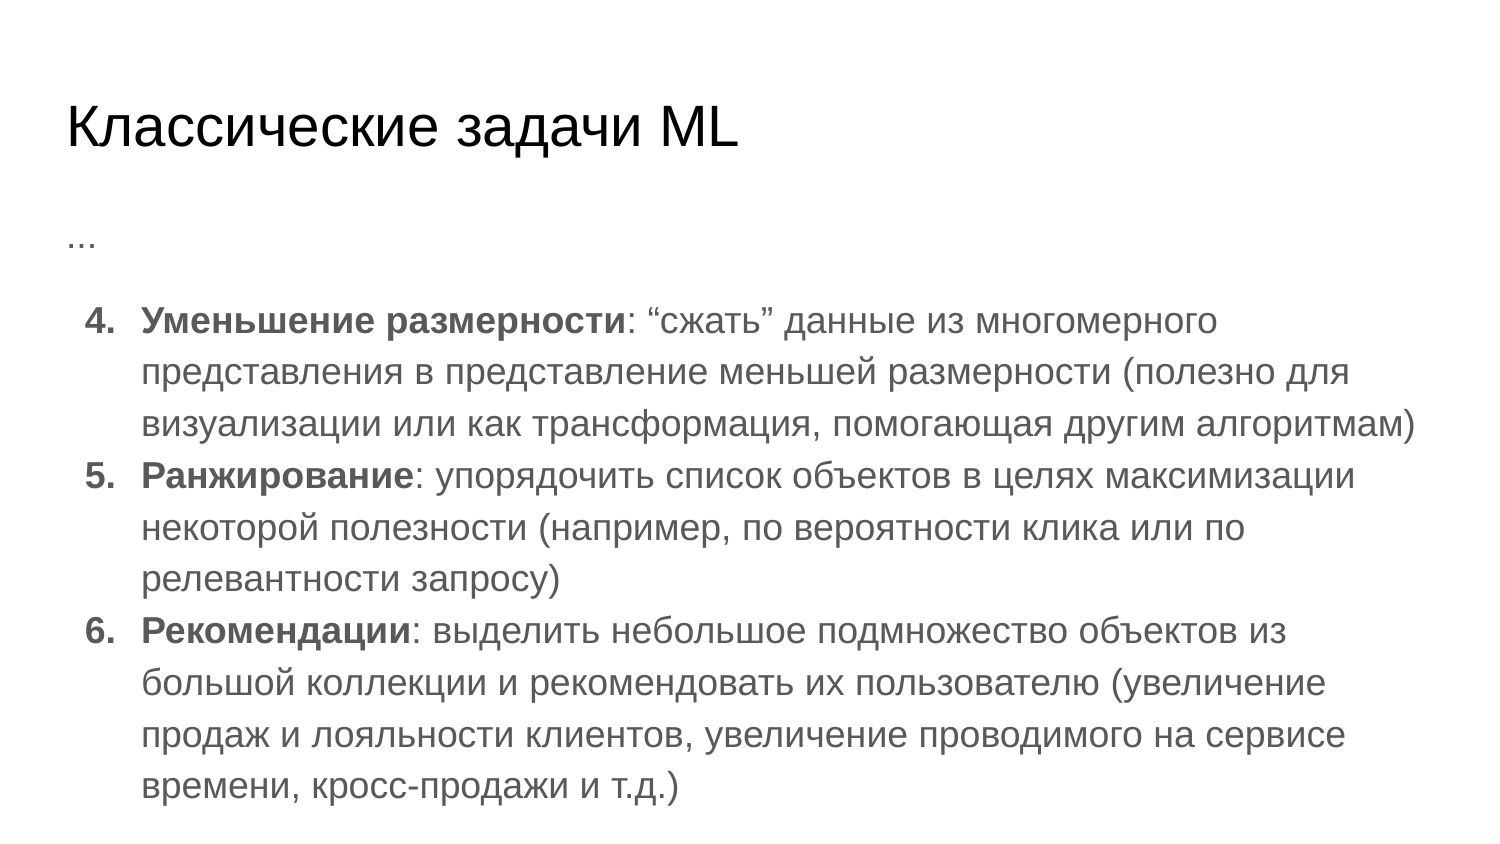

# Классические задачи ML
...
Уменьшение размерности: “сжать” данные из многомерного представления в представление меньшей размерности (полезно для визуализации или как трансформация, помогающая другим алгоритмам)
Ранжирование: упорядочить список объектов в целях максимизации некоторой полезности (например, по вероятности клика или по релевантности запросу)
Рекомендации: выделить небольшое подмножество объектов из большой коллекции и рекомендовать их пользователю (увеличение продаж и лояльности клиентов, увеличение проводимого на сервисе времени, кросс-продажи и т.д.)